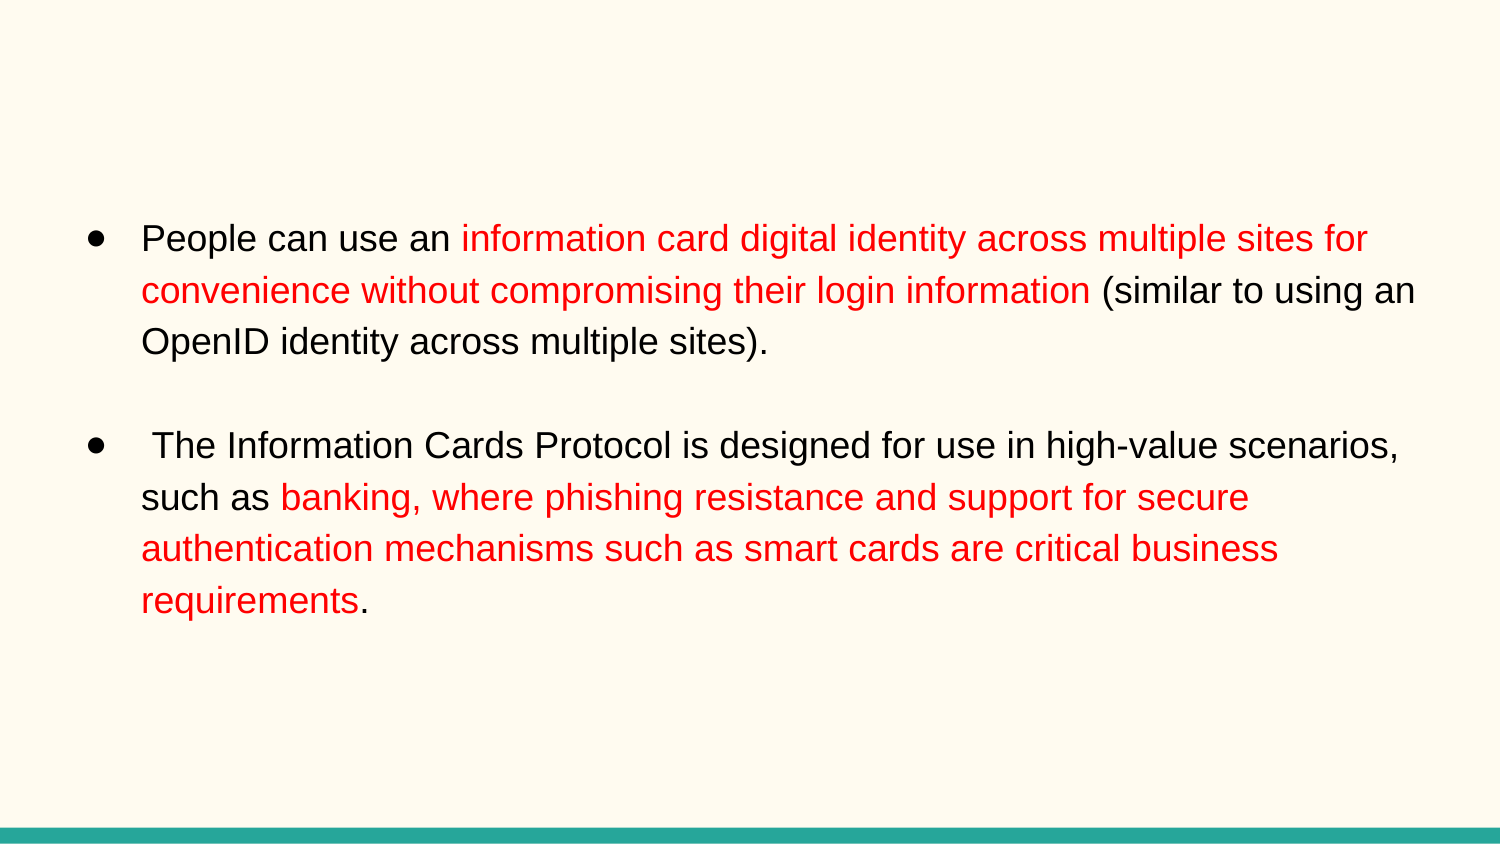

#
People can use an information card digital identity across multiple sites for convenience without compromising their login information (similar to using an OpenID identity across multiple sites).

 The Information Cards Protocol is designed for use in high-value scenarios, such as banking, where phishing resistance and support for secure authentication mechanisms such as smart cards are critical business requirements.